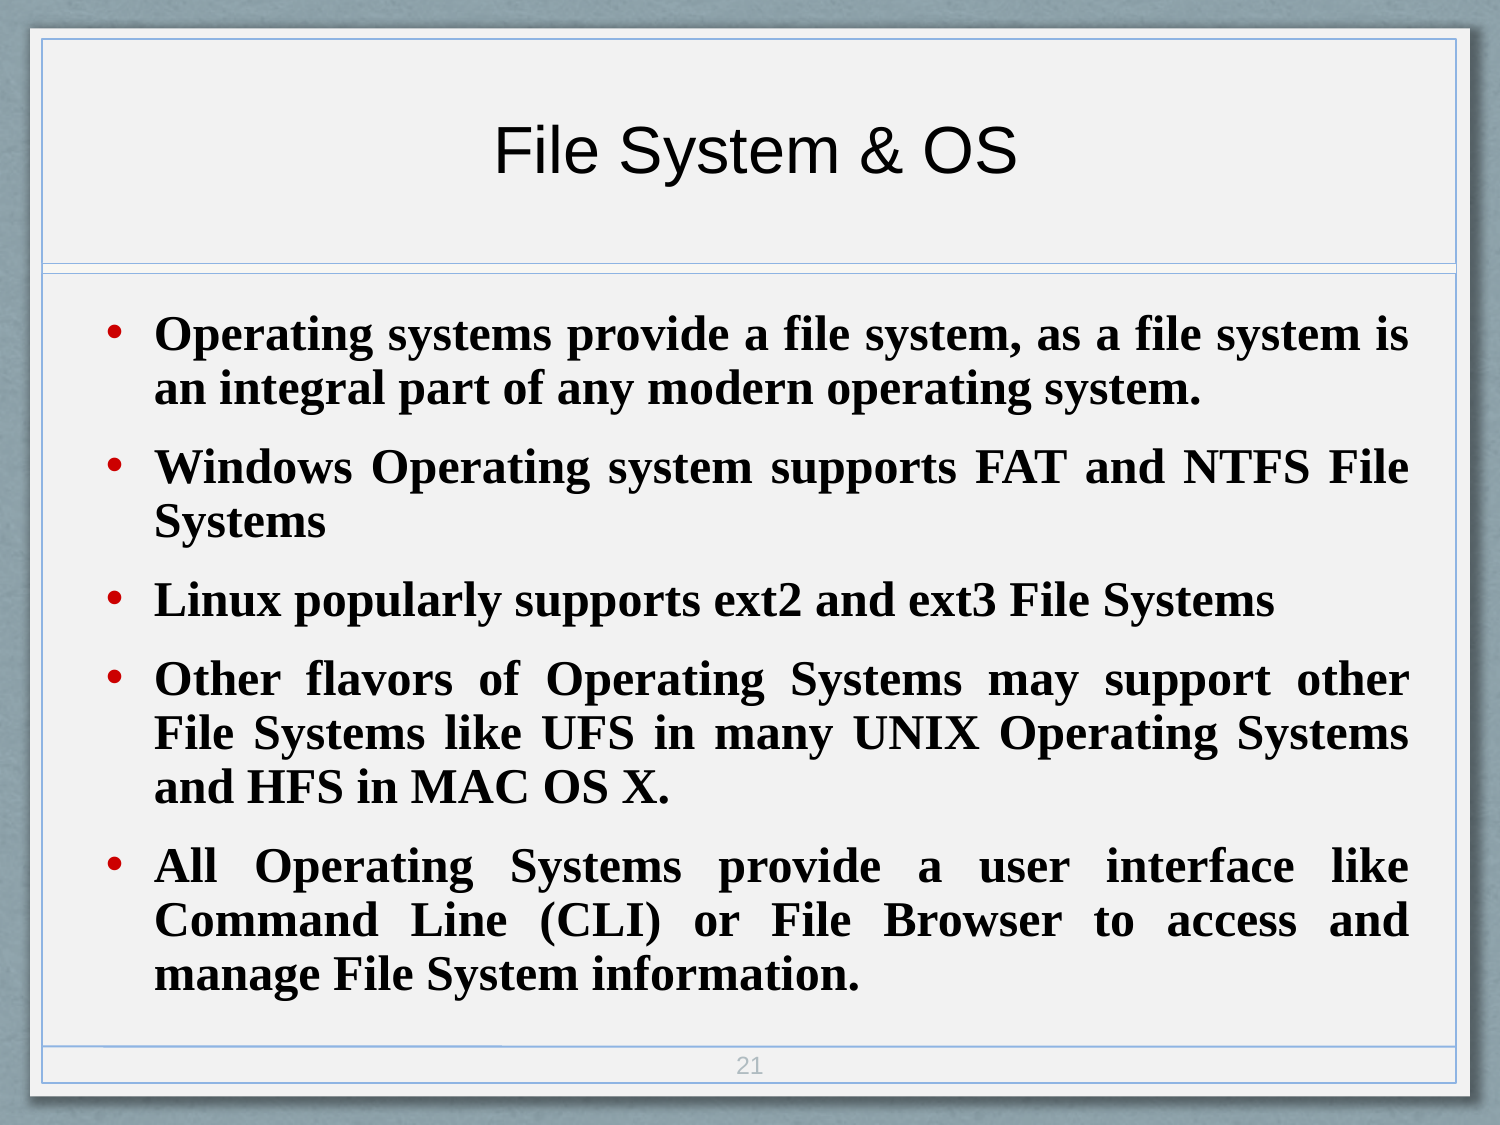

File System & OS
Operating systems provide a file system, as a file system is an integral part of any modern operating system.
Windows Operating system supports FAT and NTFS File Systems
Linux popularly supports ext2 and ext3 File Systems
Other flavors of Operating Systems may support other File Systems like UFS in many UNIX Operating Systems and HFS in MAC OS X.
All Operating Systems provide a user interface like Command Line (CLI) or File Browser to access and manage File System information.
21